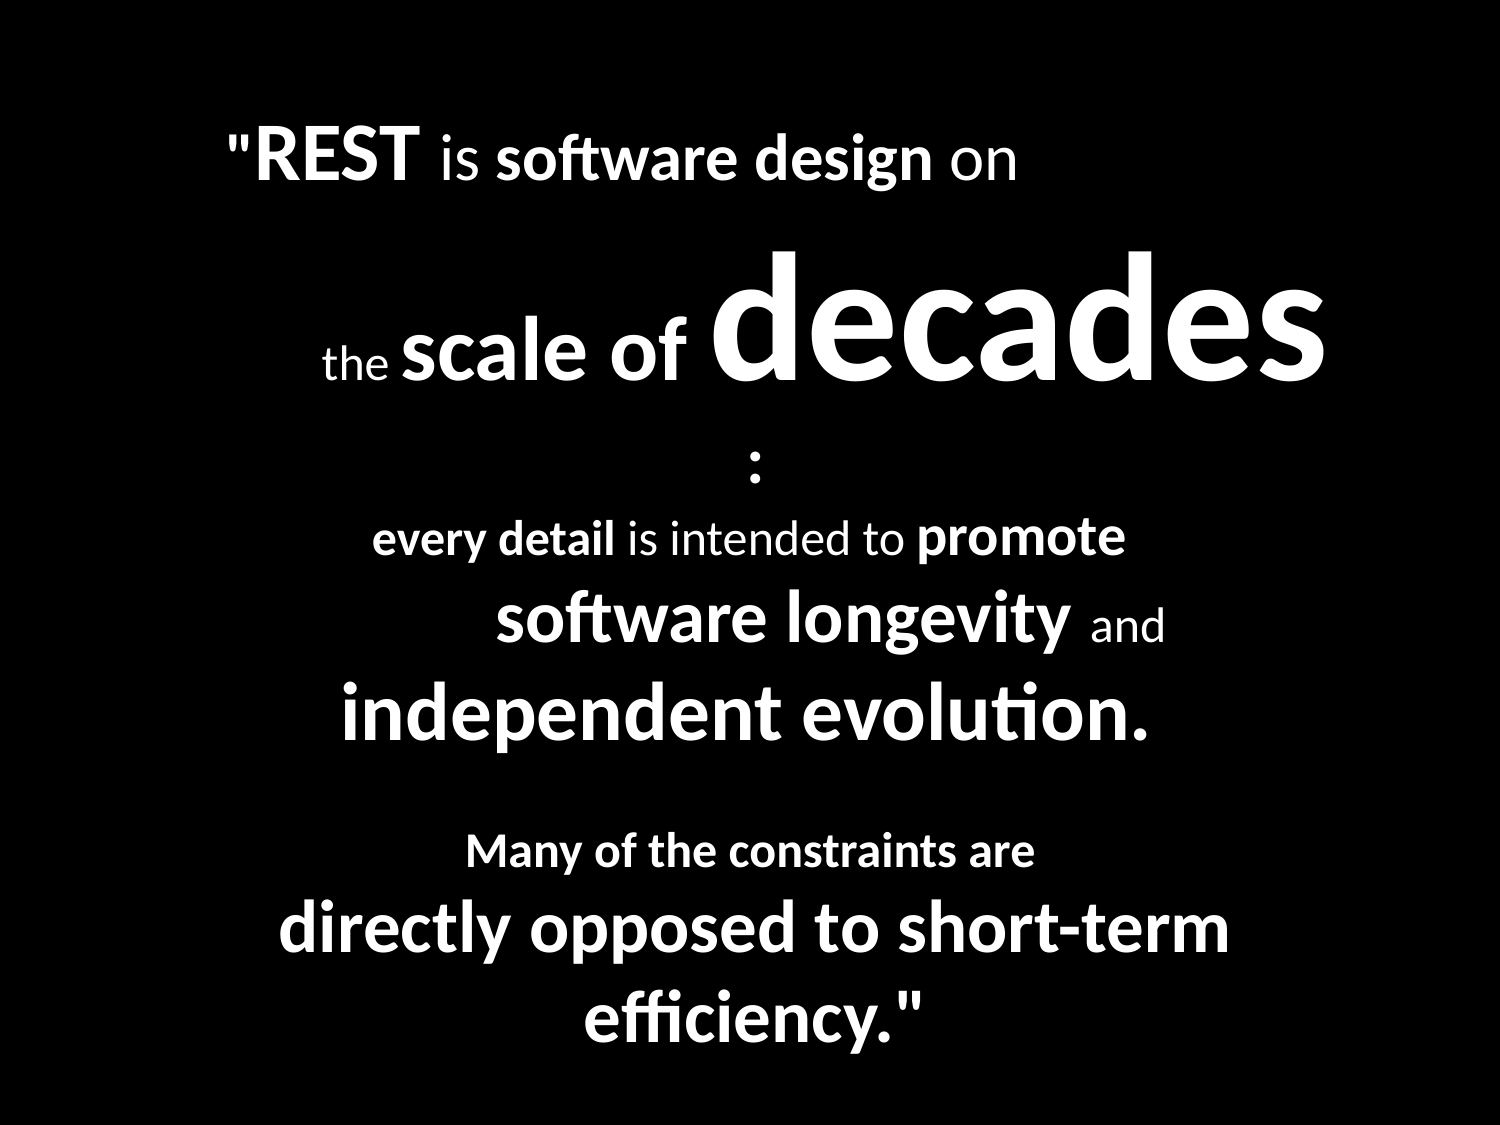

"REST is software design on
	the scale of decades
:
every detail is intended to promote
	software longevity and independent evolution.

Many of the constraints are
directly opposed to short-term efficiency."